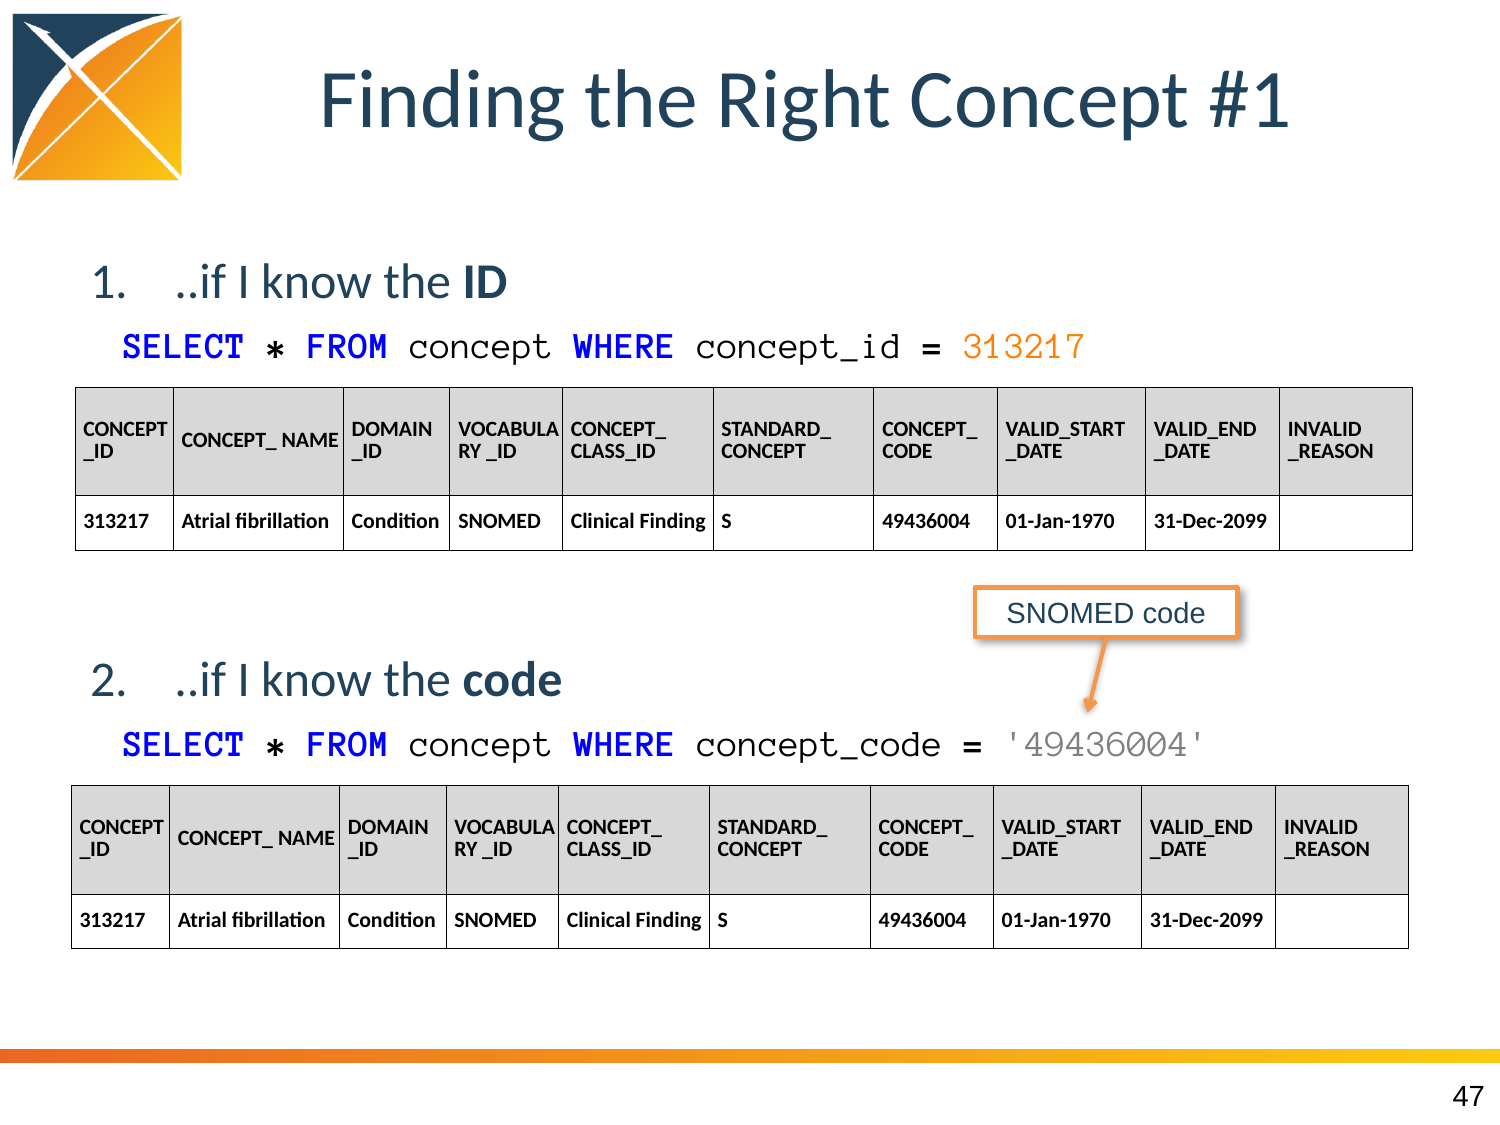

# Finding the Right Concept #1
..if I know the ID
SELECT * FROM concept WHERE concept_id = 313217

..if I know the code
SELECT * FROM concept WHERE concept_code = '49436004'

| CONCEPT \_ID | CONCEPT\_ NAME | DOMAIN \_ID | VOCABULARY \_ID | CONCEPT\_ CLASS\_ID | STANDARD\_ CONCEPT | CONCEPT\_ CODE | VALID\_START \_DATE | VALID\_END \_DATE | INVALID \_REASON |
| --- | --- | --- | --- | --- | --- | --- | --- | --- | --- |
| 313217 | Atrial fibrillation | Condition | SNOMED | Clinical Finding | S | 49436004 | 01-Jan-1970 | 31-Dec-2099 |  |
SNOMED code
| CONCEPT \_ID | CONCEPT\_ NAME | DOMAIN \_ID | VOCABULARY \_ID | CONCEPT\_ CLASS\_ID | STANDARD\_ CONCEPT | CONCEPT\_ CODE | VALID\_START \_DATE | VALID\_END \_DATE | INVALID \_REASON |
| --- | --- | --- | --- | --- | --- | --- | --- | --- | --- |
| 313217 | Atrial fibrillation | Condition | SNOMED | Clinical Finding | S | 49436004 | 01-Jan-1970 | 31-Dec-2099 |  |
47